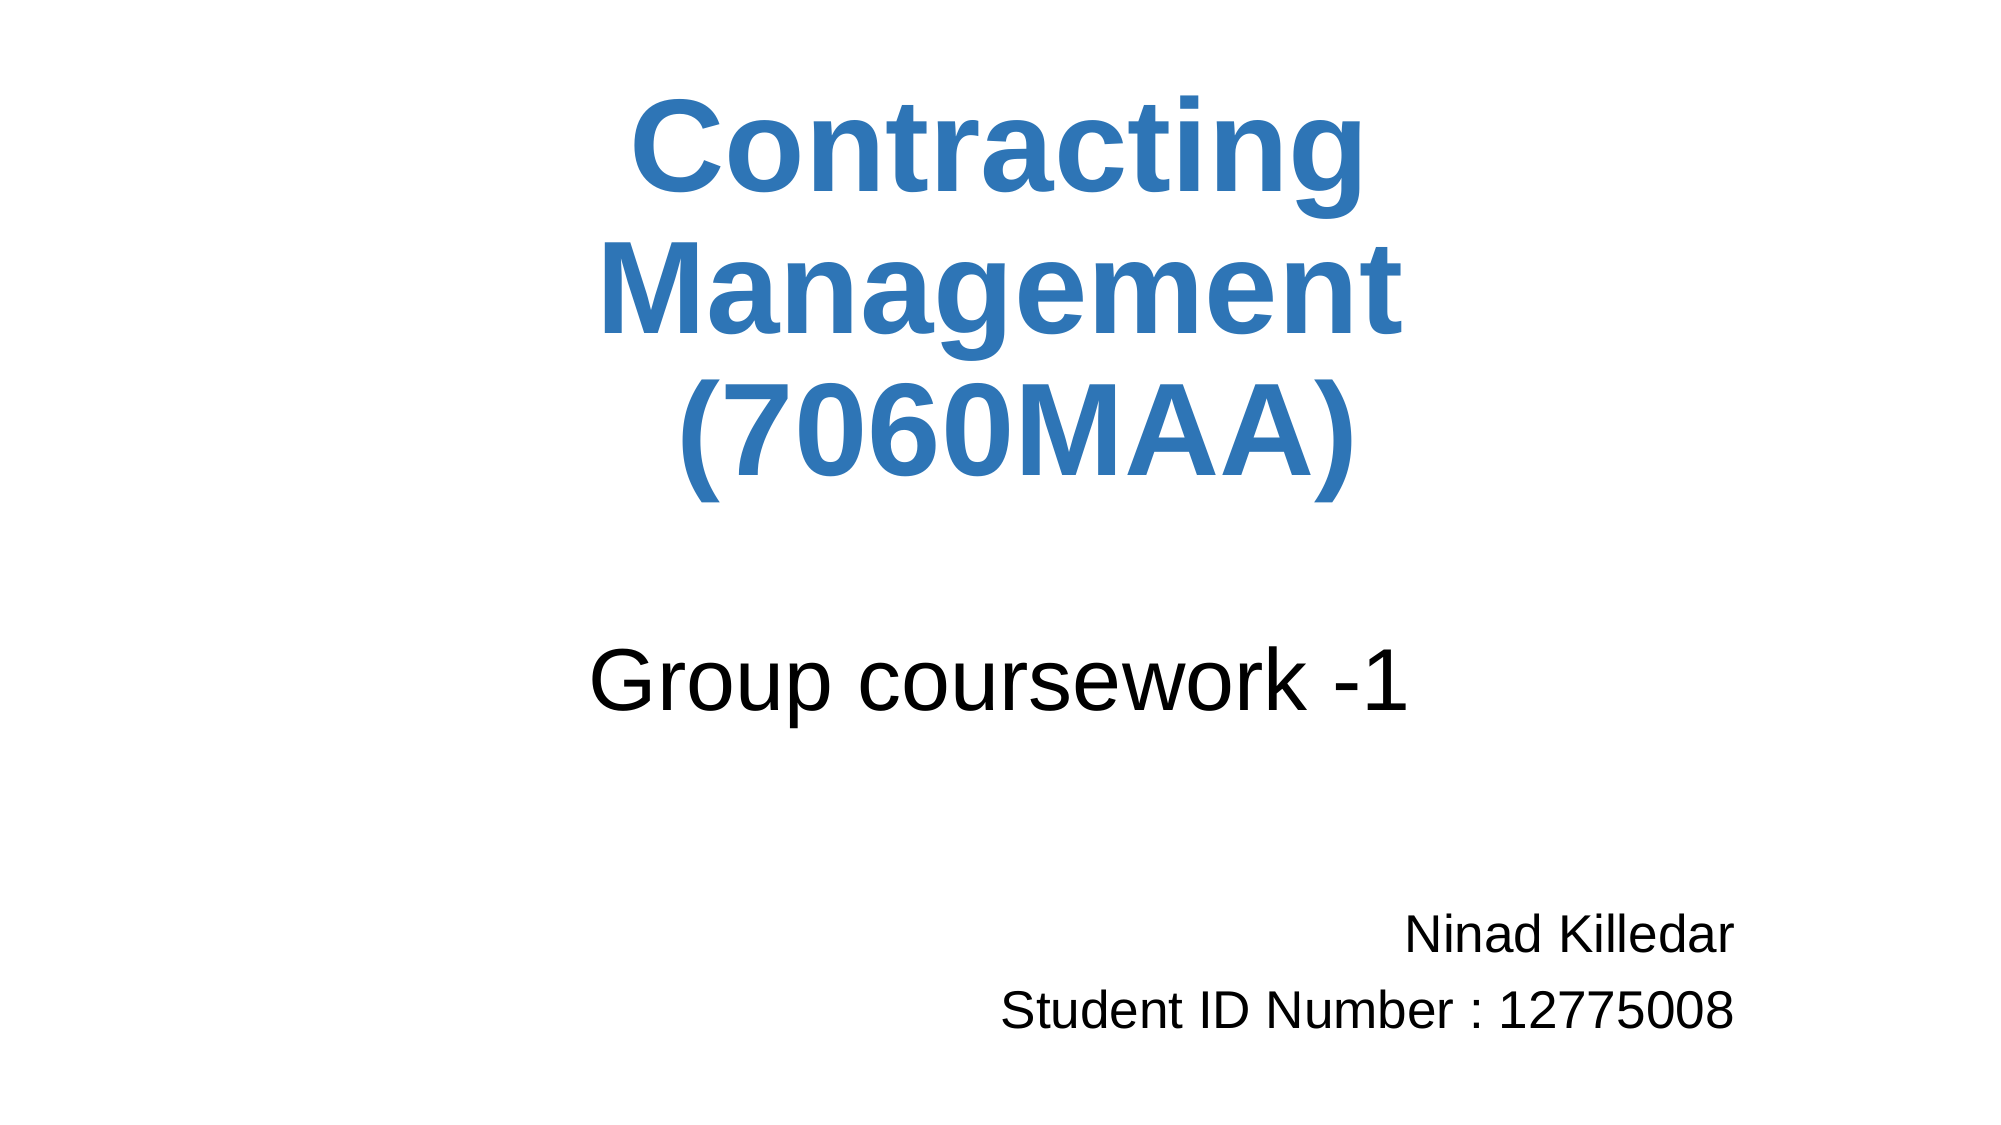

# Contracting Management (7060MAA) Group coursework -1

 Ninad Killedar
Student ID Number : 12775008